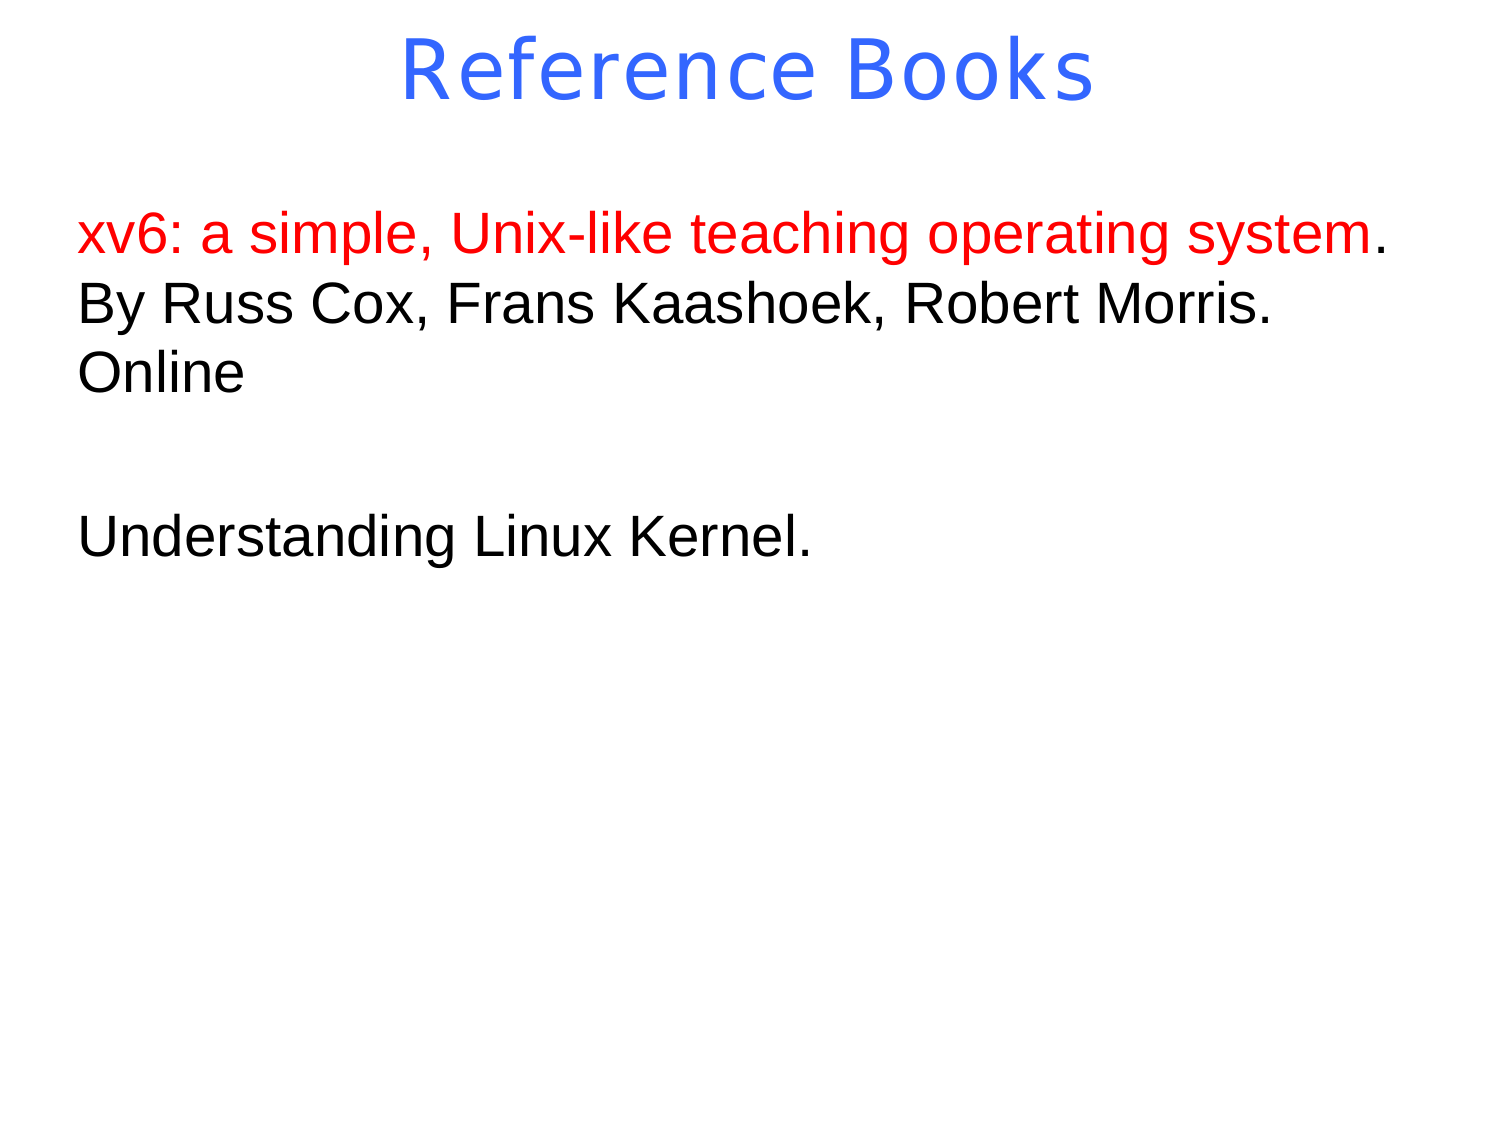

# Reference Books
xv6: a simple, Unix-like teaching operating system. By Russ Cox, Frans Kaashoek, Robert Morris. Online

Understanding Linux Kernel.